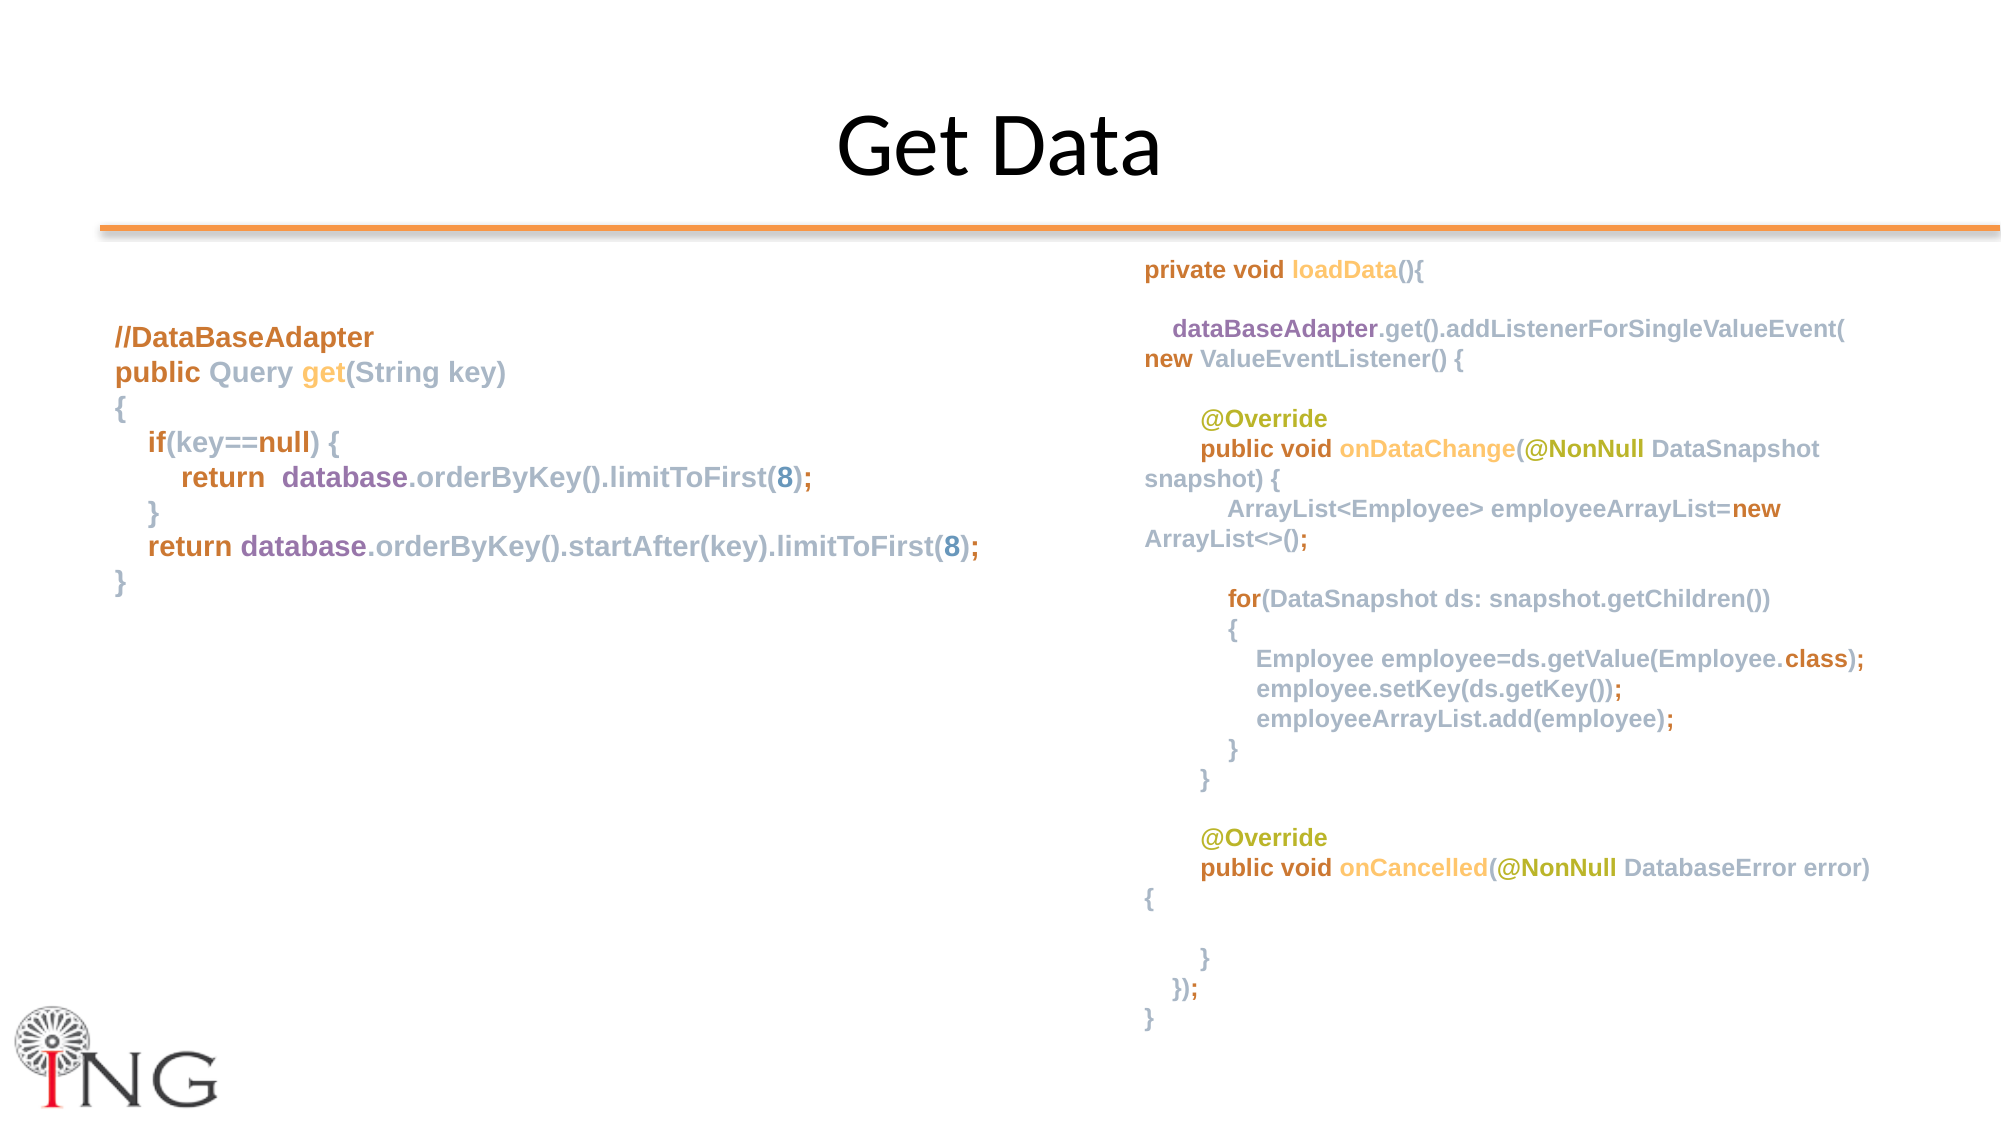

# Get Data
private void loadData(){
    dataBaseAdapter.get().addListenerForSingleValueEvent(
new ValueEventListener() {
        @Override
        public void onDataChange(@NonNull DataSnapshot snapshot) {
            ArrayList<Employee> employeeArrayList=new ArrayList<>();
            for(DataSnapshot ds: snapshot.getChildren())
            {
                Employee employee=ds.getValue(Employee.class);
                employee.setKey(ds.getKey());
                employeeArrayList.add(employee);
            }
        }
        @Override
        public void onCancelled(@NonNull DatabaseError error) {
        }
    });
}
//DataBaseAdapter
public Query get(String key)
{
    if(key==null) {
        return  database.orderByKey().limitToFirst(8);
    }
    return database.orderByKey().startAfter(key).limitToFirst(8);
}